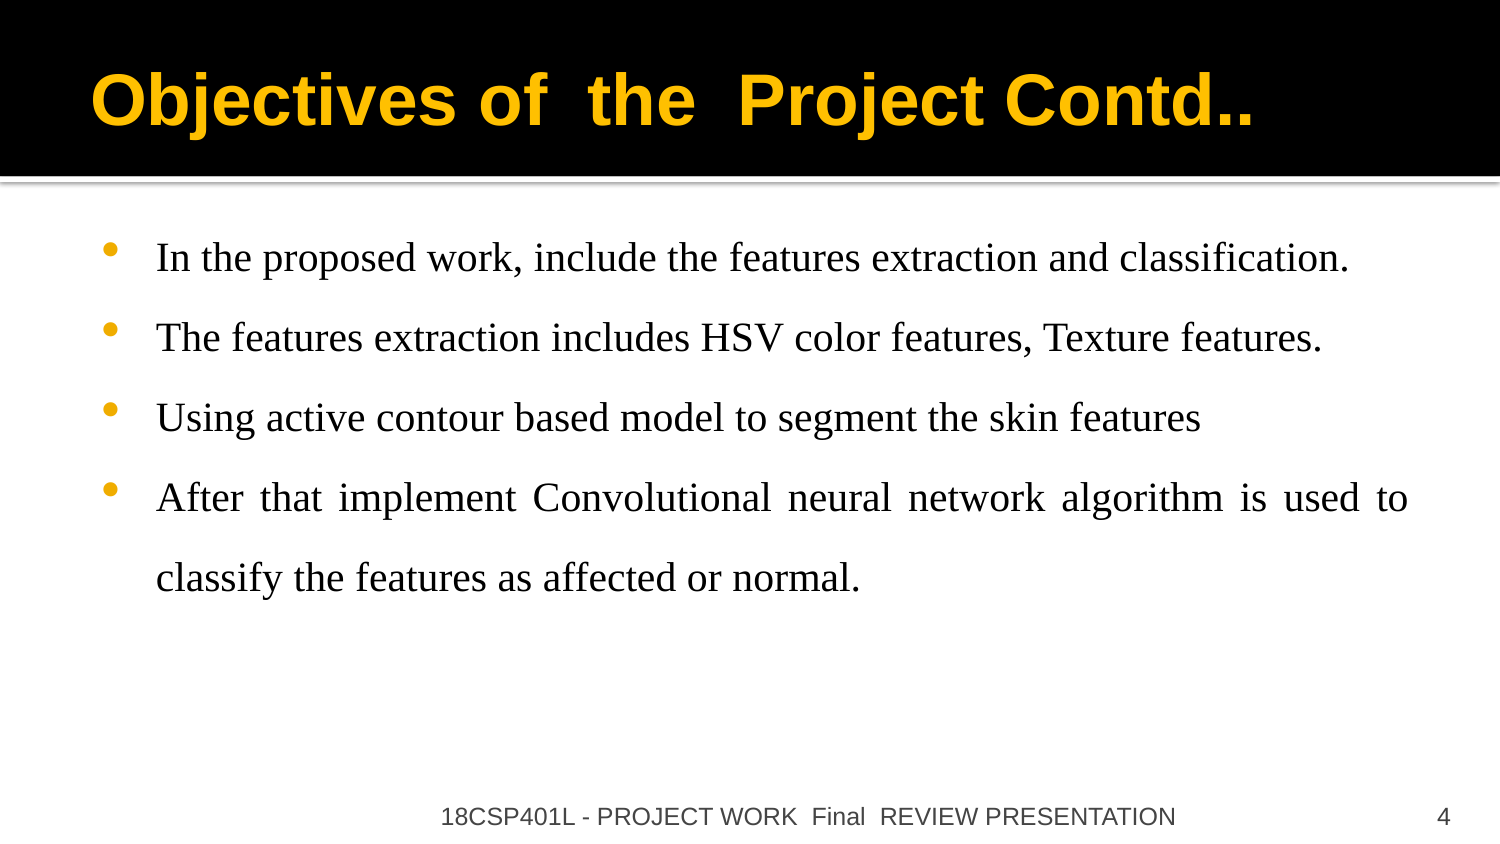

# Objectives of  the  Project Contd..
In the proposed work, include the features extraction and classification.
The features extraction includes HSV color features, Texture features.
Using active contour based model to segment the skin features
After that implement Convolutional neural network algorithm is used to classify the features as affected or normal.
18CSP401L - PROJECT WORK  Final  REVIEW PRESENTATION
4